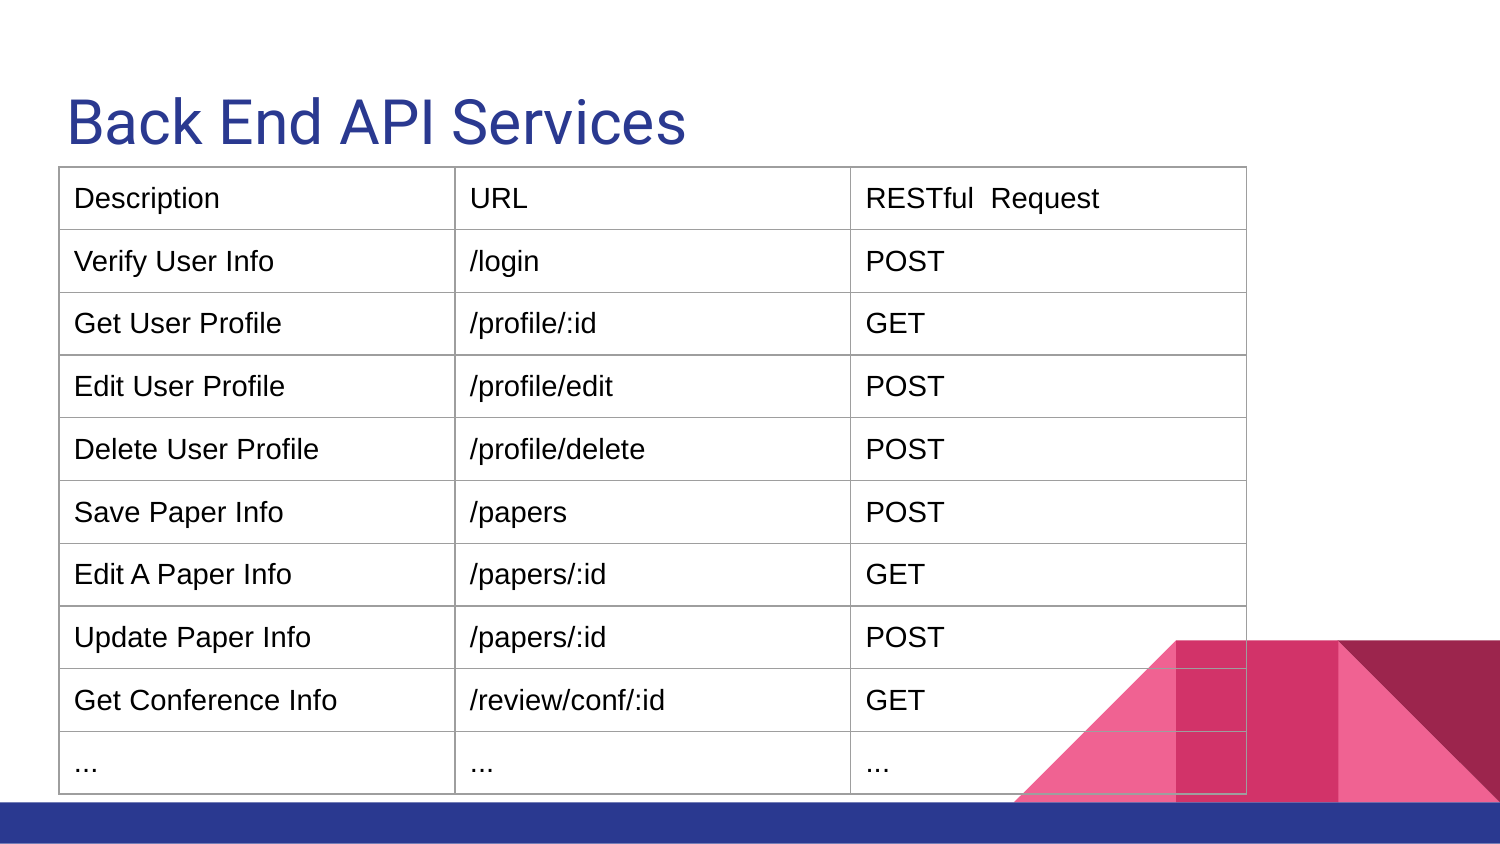

# Back End API Services
| Description | URL | RESTful Request |
| --- | --- | --- |
| Verify User Info | /login | POST |
| Get User Profile | /profile/:id | GET |
| Edit User Profile | /profile/edit | POST |
| Delete User Profile | /profile/delete | POST |
| Save Paper Info | /papers | POST |
| Edit A Paper Info | /papers/:id | GET |
| Update Paper Info | /papers/:id | POST |
| Get Conference Info | /review/conf/:id | GET |
| ... | ... | ... |